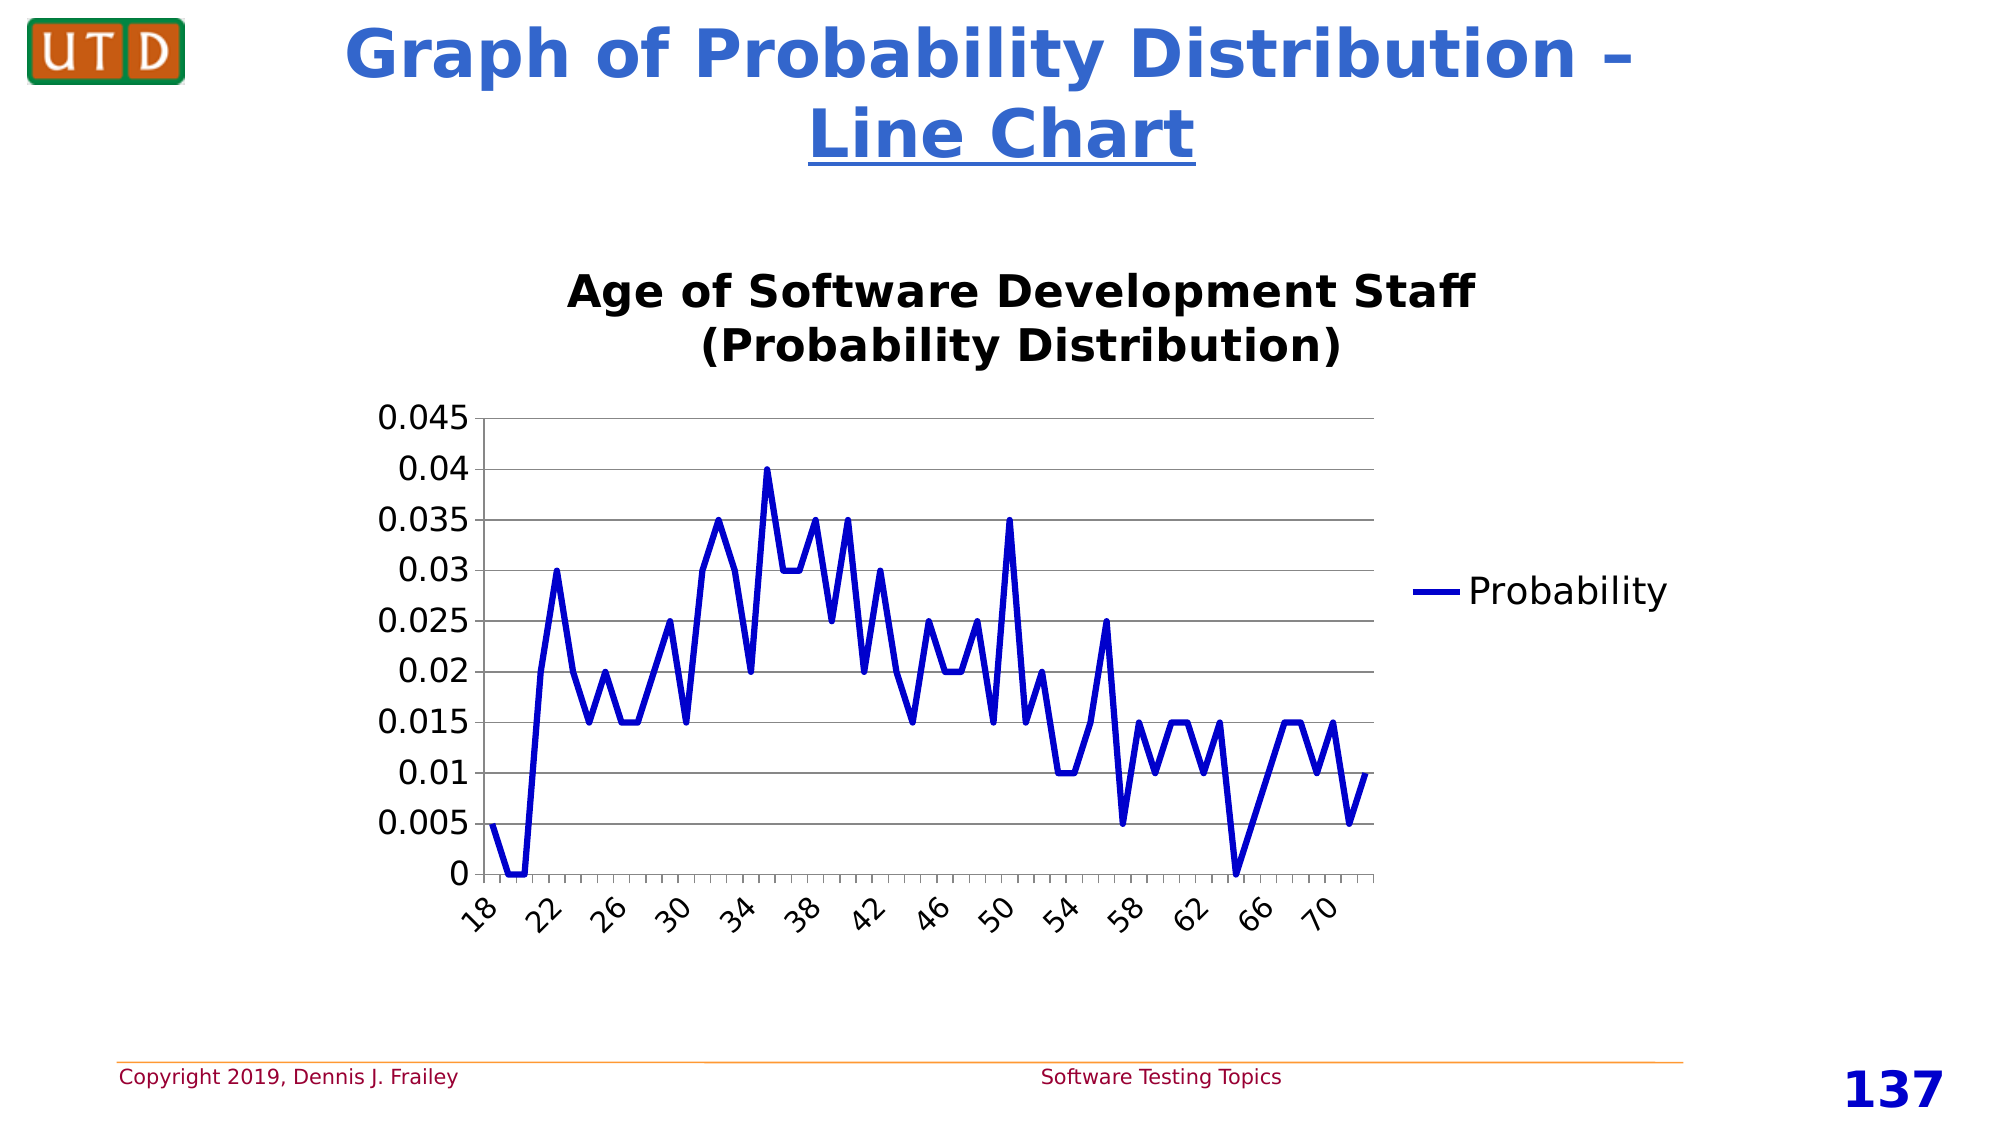

# Graph of Probability Distribution – Line Chart

### Chart: Age of Software Development Staff (Probability Distribution)

| Category | Probability |
|---|---|
| 18 | 0.005 |
| 19 | 0.0 |
| 20 | 0.0 |
| 21 | 0.02 |
| 22 | 0.03 |
| 23 | 0.02 |
| 24 | 0.015 |
| 25 | 0.02 |
| 26 | 0.015 |
| 27 | 0.015 |
| 28 | 0.02 |
| 29 | 0.025 |
| 30 | 0.015 |
| 31 | 0.03 |
| 32 | 0.035 |
| 33 | 0.03 |
| 34 | 0.02 |
| 35 | 0.04 |
| 36 | 0.03 |
| 37 | 0.03 |
| 38 | 0.035 |
| 39 | 0.025 |
| 40 | 0.035 |
| 41 | 0.02 |
| 42 | 0.03 |
| 43 | 0.02 |
| 44 | 0.015 |
| 45 | 0.025 |
| 46 | 0.02 |
| 47 | 0.02 |
| 48 | 0.025 |
| 49 | 0.015 |
| 50 | 0.035 |
| 51 | 0.015 |
| 52 | 0.02 |
| 53 | 0.01 |
| 54 | 0.01 |
| 55 | 0.015 |
| 56 | 0.025 |
| 57 | 0.005 |
| 58 | 0.015 |
| 59 | 0.01 |
| 60 | 0.015 |
| 61 | 0.015 |
| 62 | 0.01 |
| 63 | 0.015 |
| 64 | 0.0 |
| 65 | 0.005 |
| 66 | 0.01 |
| 67 | 0.015 |
| 68 | 0.015 |
| 69 | 0.01 |
| 70 | 0.015 |
| 71 | 0.005 |
| 72 | 0.01 |